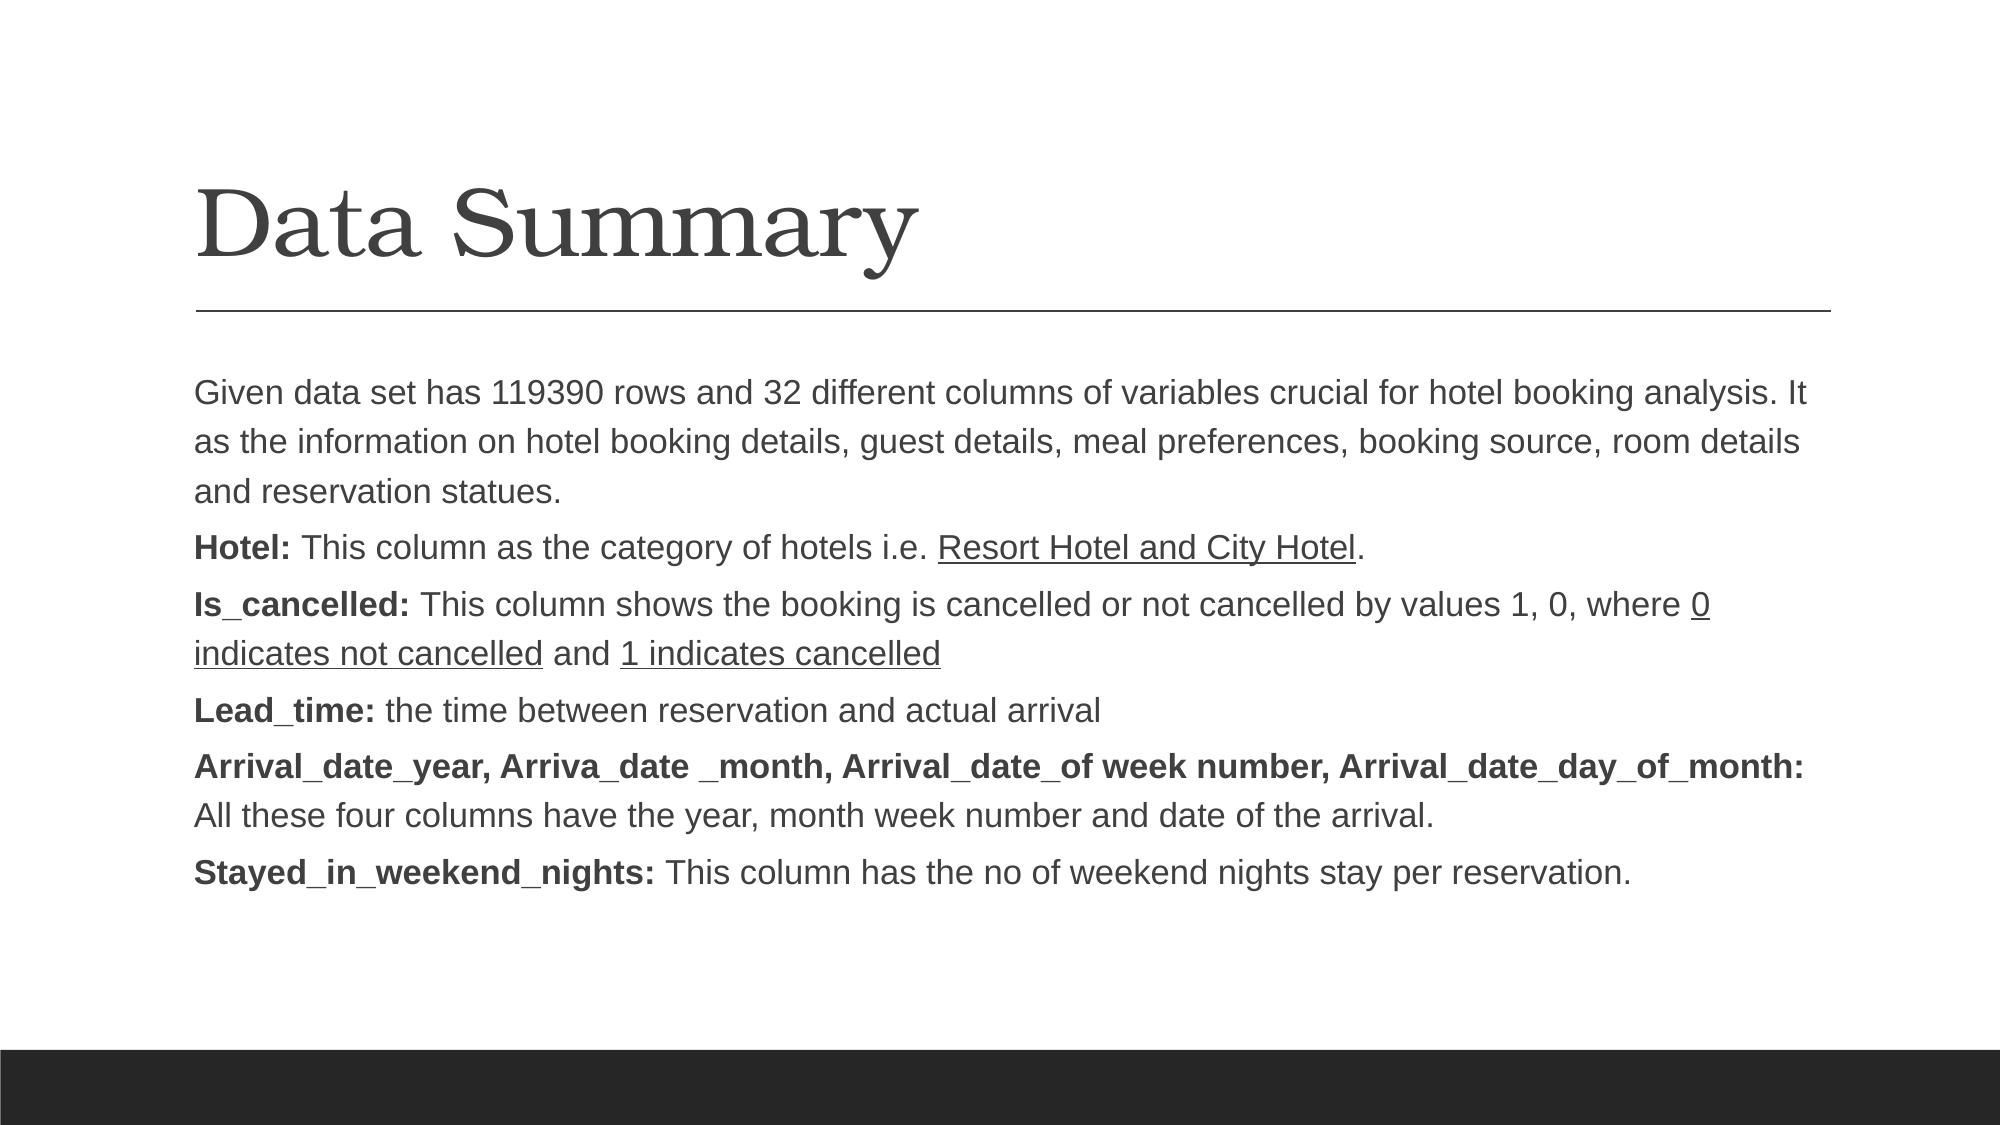

# Data Summary
Given data set has 119390 rows and 32 different columns of variables crucial for hotel booking analysis. It as the information on hotel booking details, guest details, meal preferences, booking source, room details and reservation statues.
Hotel: This column as the category of hotels i.e. Resort Hotel and City Hotel.
Is_cancelled: This column shows the booking is cancelled or not cancelled by values 1, 0, where 0 indicates not cancelled and 1 indicates cancelled
Lead_time: the time between reservation and actual arrival
Arrival_date_year, Arriva_date _month, Arrival_date_of week number, Arrival_date_day_of_month: All these four columns have the year, month week number and date of the arrival.
Stayed_in_weekend_nights: This column has the no of weekend nights stay per reservation.